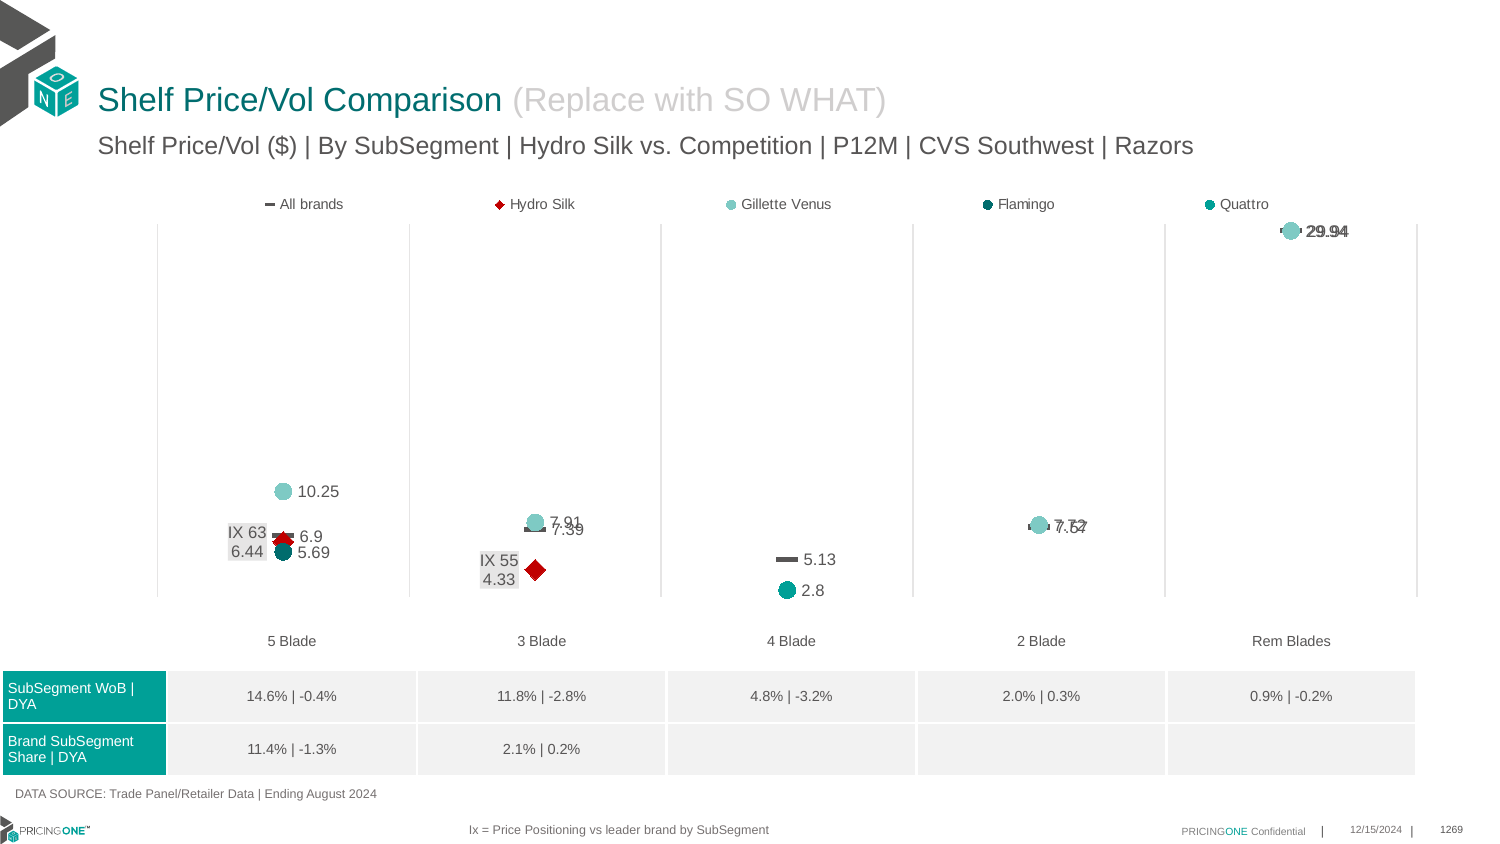

# Shelf Price/Vol Comparison (Replace with SO WHAT)
Shelf Price/Vol ($) | By SubSegment | Hydro Silk vs. Competition | P12M | CVS Southwest | Razors

### Chart

| Category | All brands | Hydro Silk | Gillette Venus | Flamingo | Quattro |
|---|---|---|---|---|---|
| IX 63 | 6.9 | 6.44 | 10.25 | 5.69 | None |
| IX 55 | 7.39 | 4.33 | 7.91 | None | None |
| None | 5.13 | None | None | None | 2.8 |
| None | 7.57 | None | 7.72 | None | None |
| None | 29.94 | None | 29.94 | None | None |
|  | 5 Blade | 3 Blade | 4 Blade | 2 Blade | Rem Blades |
| --- | --- | --- | --- | --- | --- |
| SubSegment WoB | DYA | 14.6% | -0.4% | 11.8% | -2.8% | 4.8% | -3.2% | 2.0% | 0.3% | 0.9% | -0.2% |
| Brand SubSegment Share | DYA | 11.4% | -1.3% | 2.1% | 0.2% |  |  |  |
DATA SOURCE: Trade Panel/Retailer Data | Ending August 2024
Ix = Price Positioning vs leader brand by SubSegment
12/15/2024
1269